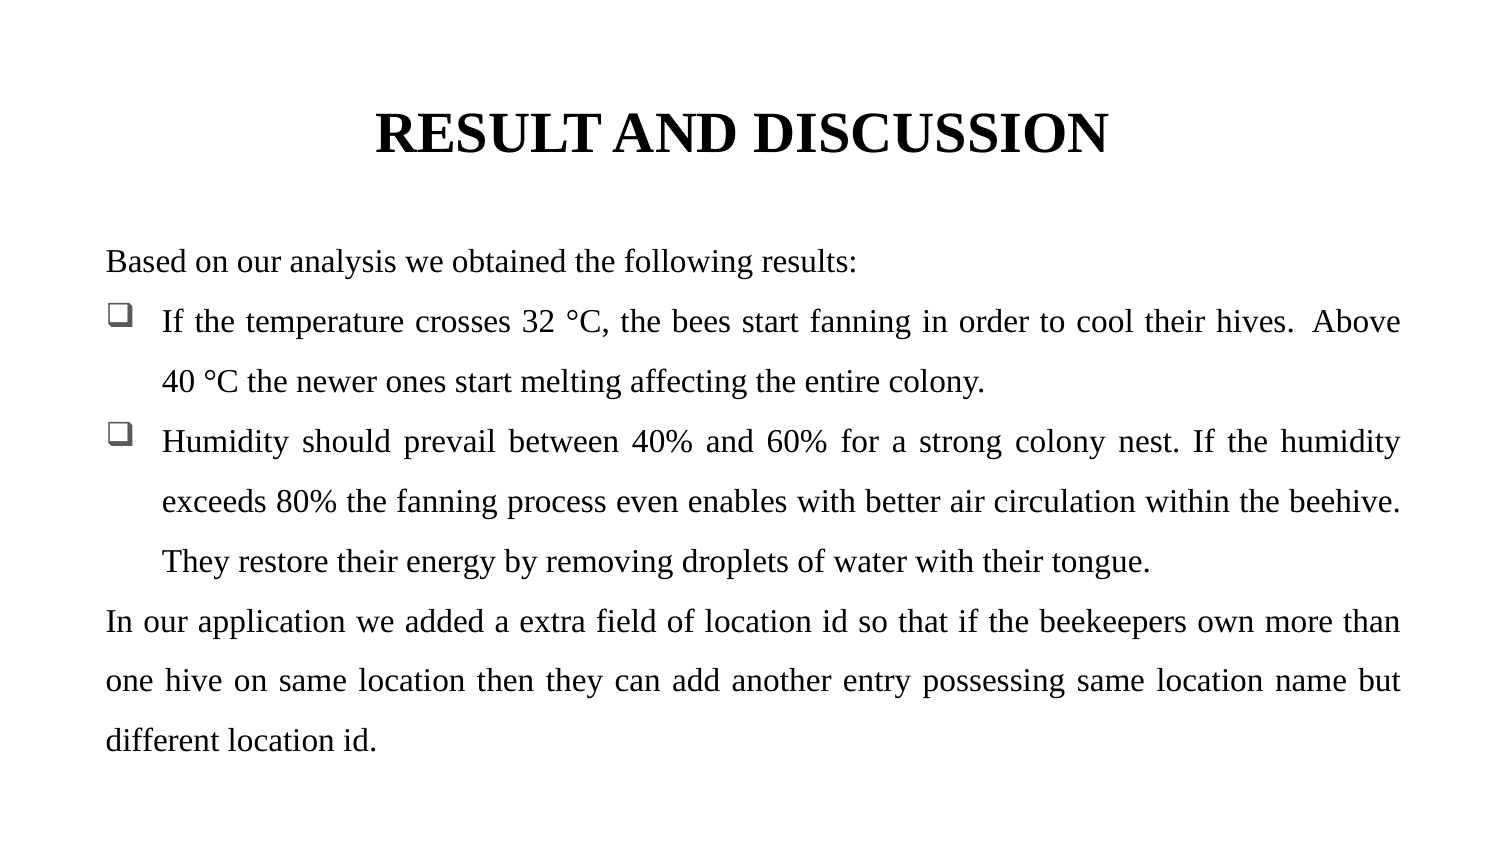

RESULT AND DISCUSSION
Based on our analysis we obtained the following results:
If the temperature crosses 32 °C, the bees start fanning in order to cool their hives.  Above 40 °C the newer ones start melting affecting the entire colony.
Humidity should prevail between 40% and 60% for a strong colony nest. If the humidity exceeds 80% the fanning process even enables with better air circulation within the beehive. They restore their energy by removing droplets of water with their tongue.
In our application we added a extra field of location id so that if the beekeepers own more than one hive on same location then they can add another entry possessing same location name but different location id.